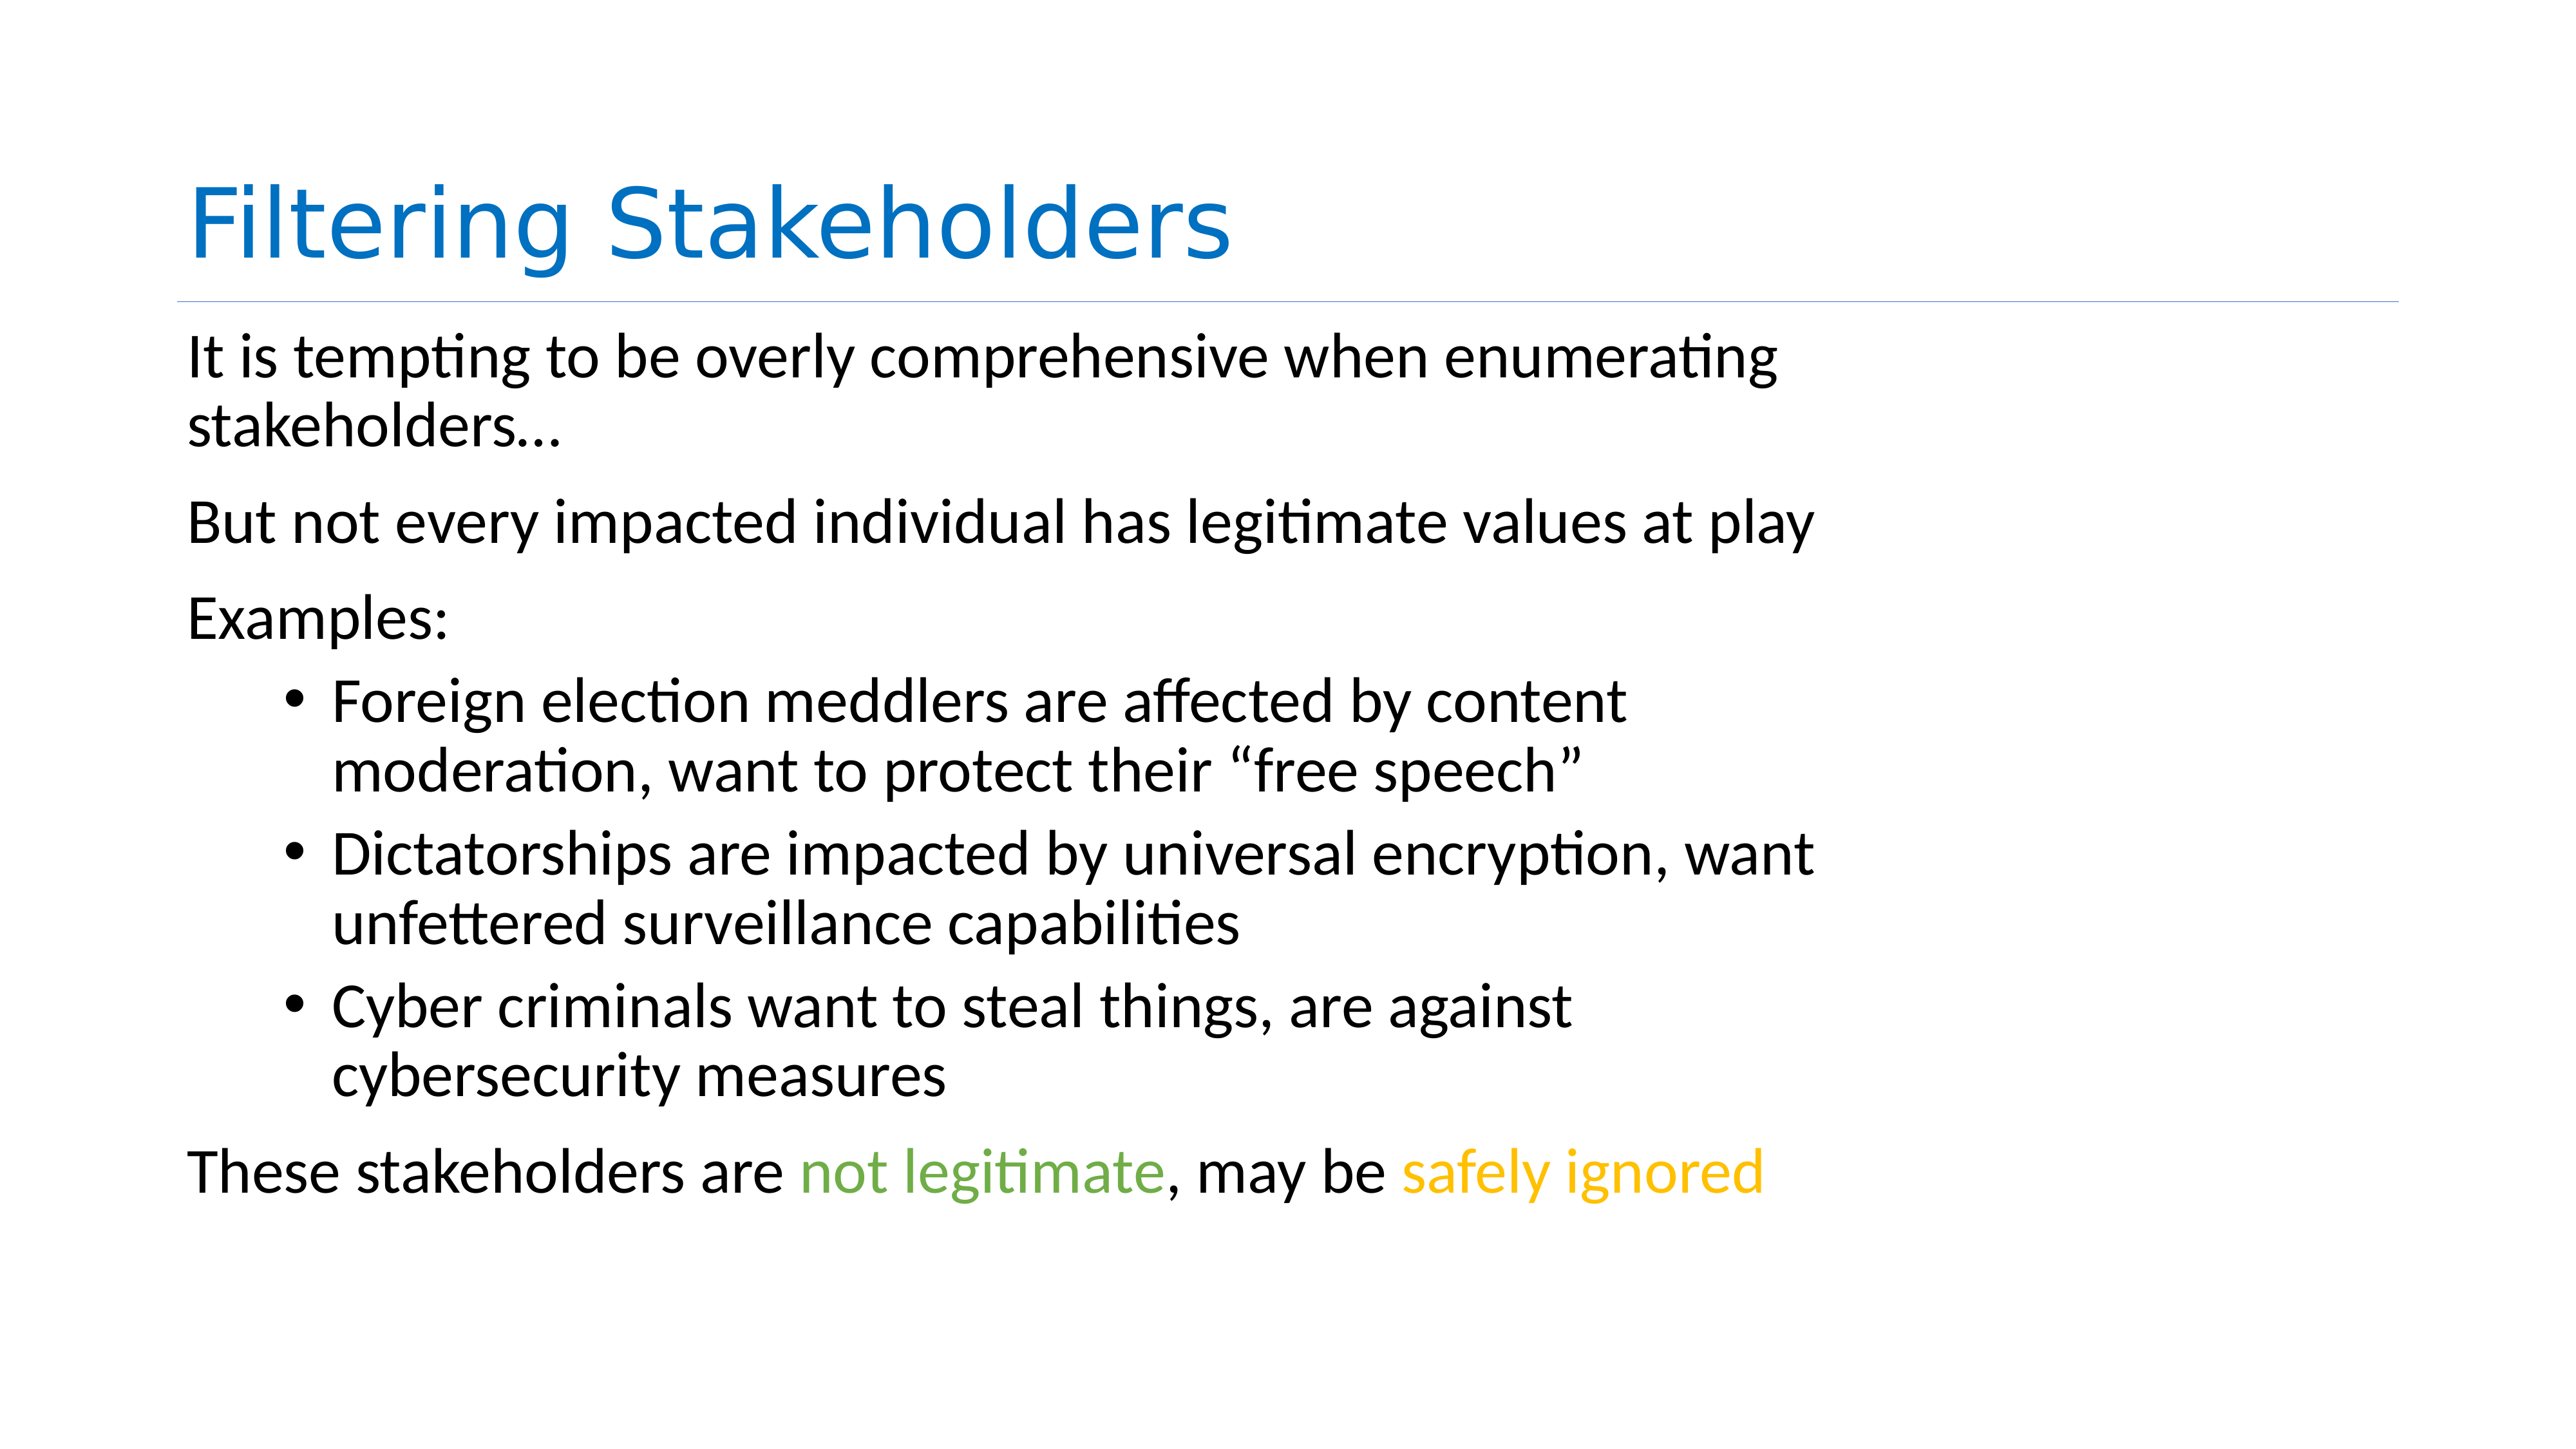

# Filtering Stakeholders
It is tempting to be overly comprehensive when enumerating stakeholders…
But not every impacted individual has legitimate values at play
Examples:
Foreign election meddlers are affected by content moderation, want to protect their “free speech”
Dictatorships are impacted by universal encryption, want unfettered surveillance capabilities
Cyber criminals want to steal things, are against cybersecurity measures
These stakeholders are not legitimate, may be safely ignored